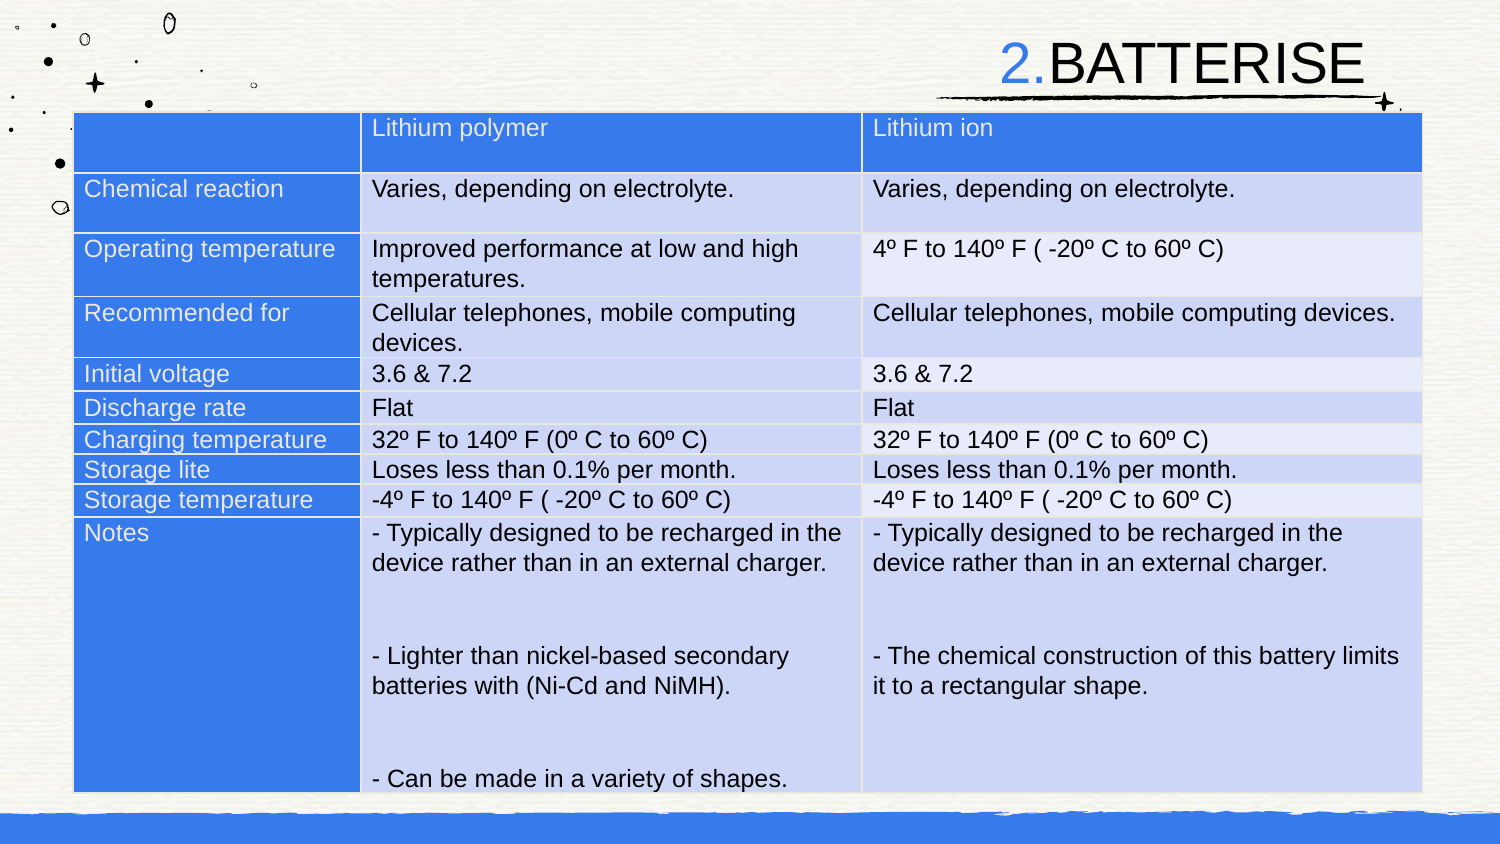

# 2.BATTERISE

|  | Lithium polymer | Lithium ion |
| --- | --- | --- |
| Chemical reaction | Varies, depending on electrolyte. | Varies, depending on electrolyte. |
| Operating temperature | Improved performance at low and high temperatures. | 4º F to 140º F ( -20º C to 60º C) |
| Recommended for | Cellular telephones, mobile computing devices. | Cellular telephones, mobile computing devices. |
| Initial voltage | 3.6 & 7.2 | 3.6 & 7.2 |
| Discharge rate | Flat | Flat |
| Charging temperature | 32º F to 140º F (0º C to 60º C) | 32º F to 140º F (0º C to 60º C) |
| Storage lite | Loses less than 0.1% per month. | Loses less than 0.1% per month. |
| Storage temperature | -4º F to 140º F ( -20º C to 60º C) | -4º F to 140º F ( -20º C to 60º C) |
| Notes | - Typically designed to be recharged in the device rather than in an external charger.   - Lighter than nickel-based secondary batteries with (Ni-Cd and NiMH).   - Can be made in a variety of shapes. | - Typically designed to be recharged in the device rather than in an external charger.   - The chemical construction of this battery limits it to a rectangular shape. |